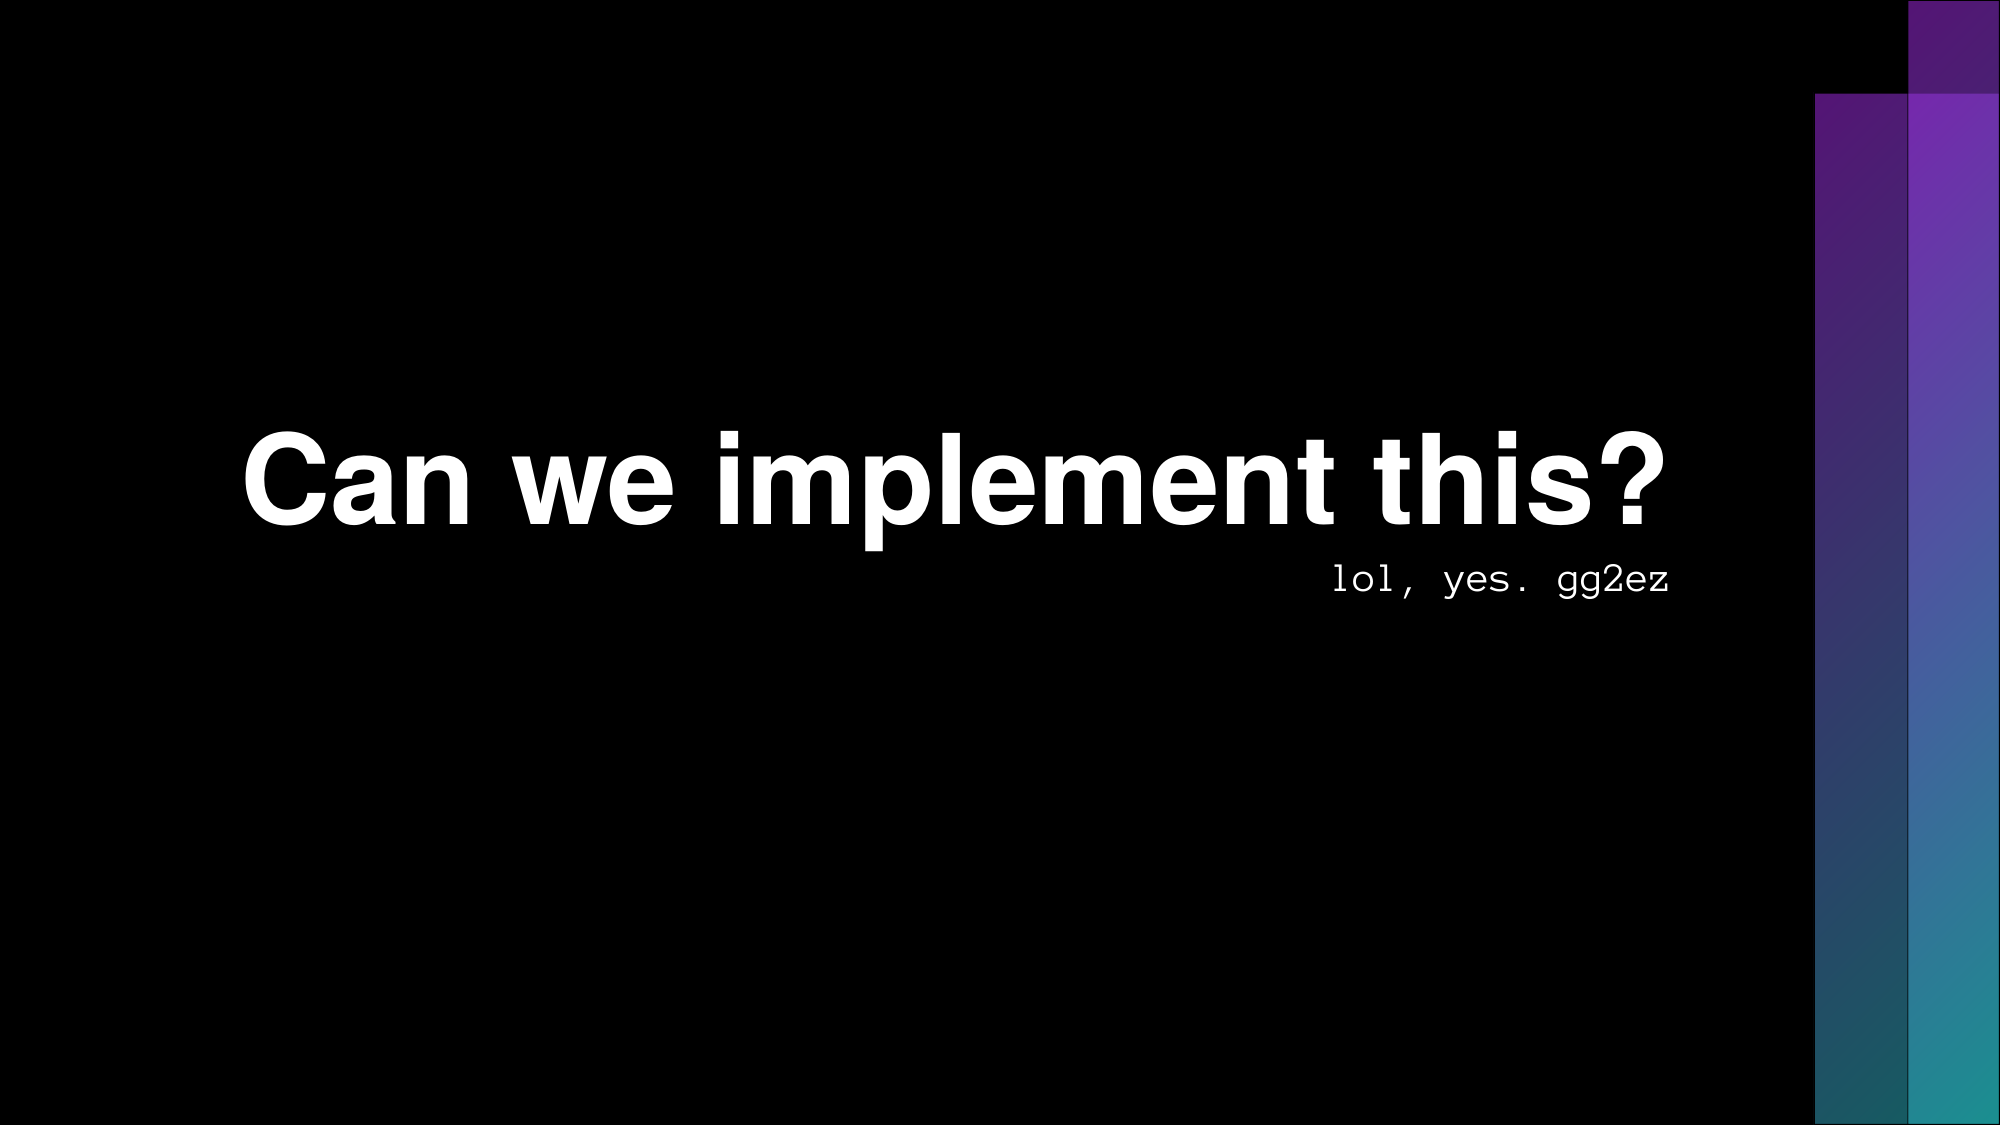

# Can we implement this? lol, yes. gg2ez